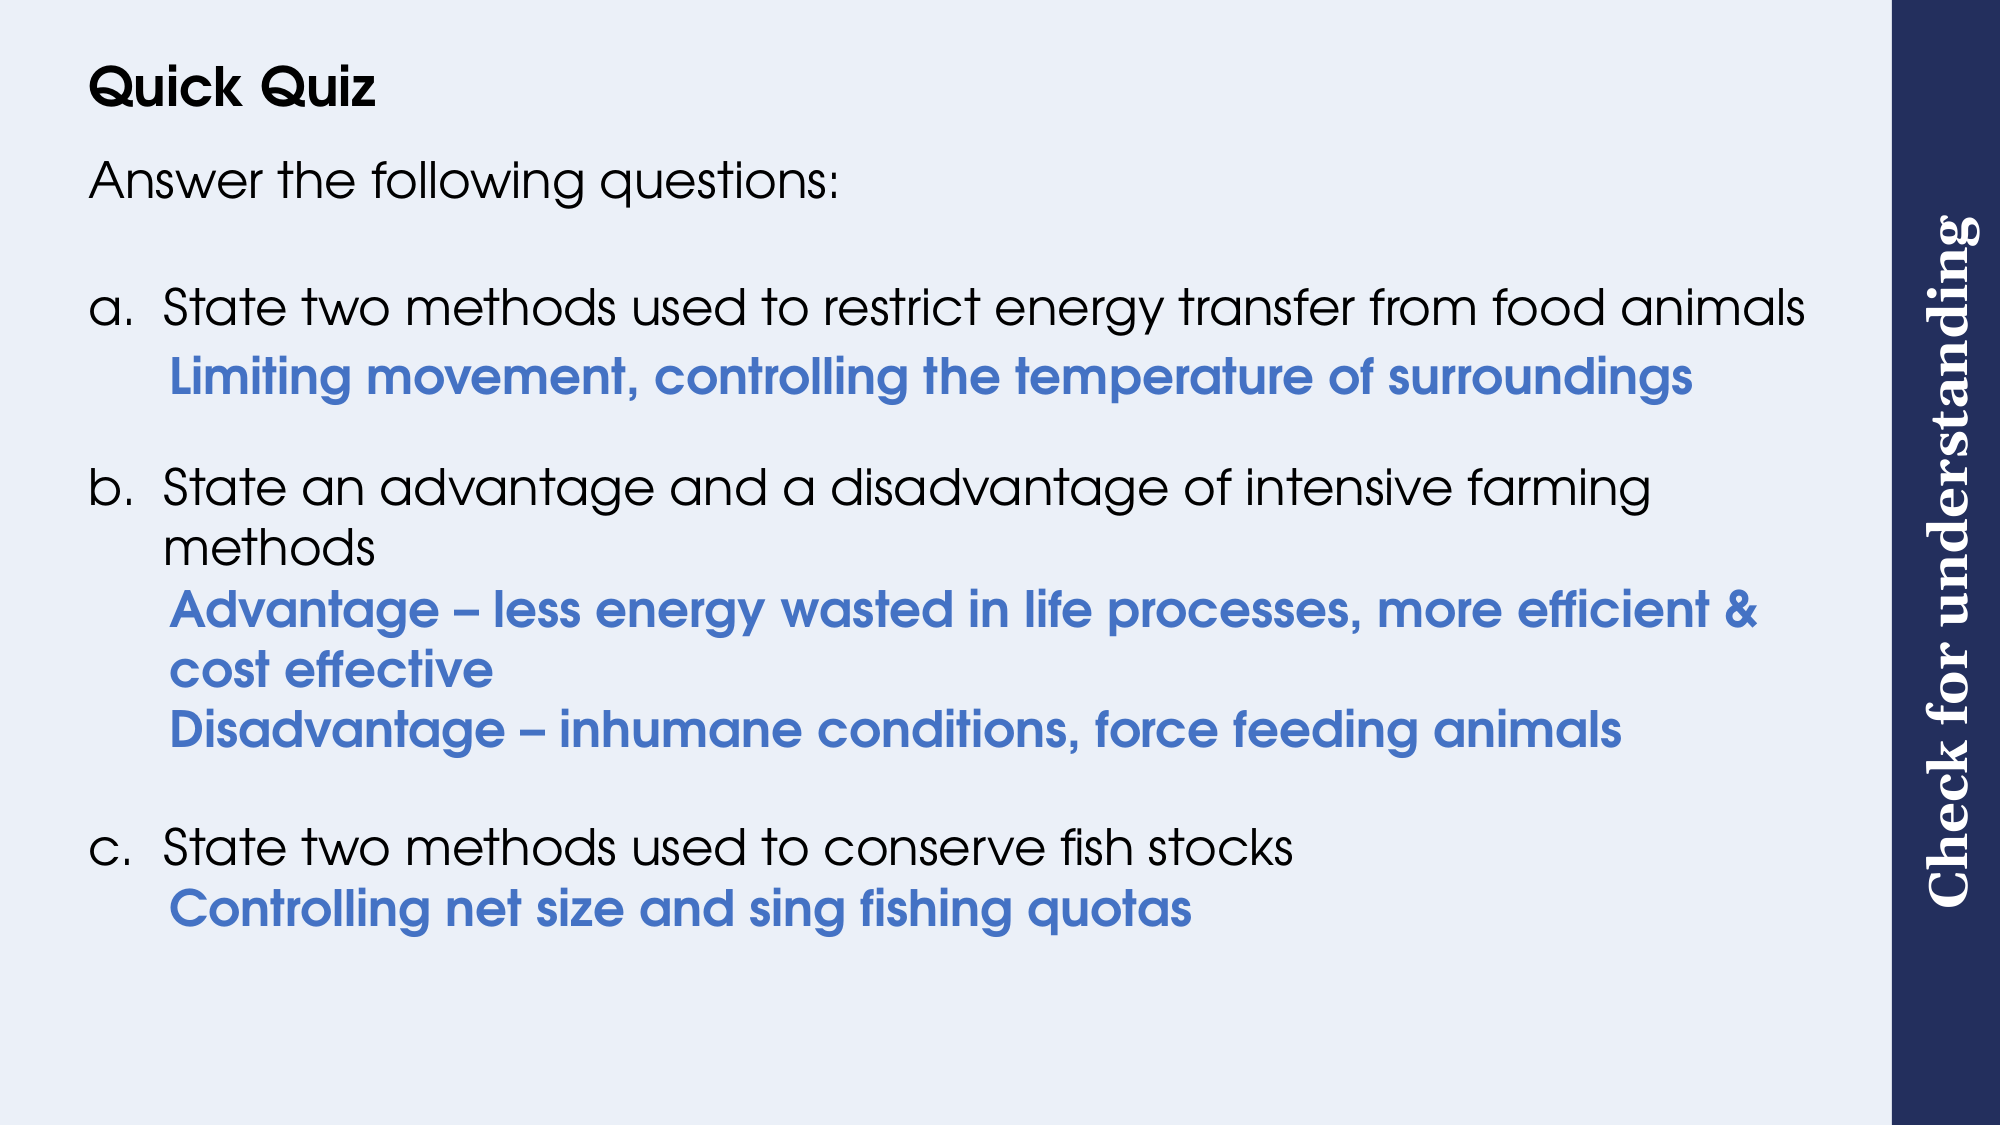

# Quick Quiz
Answer the following questions:

State two methods used to restrict energy transfer from food animals

State an advantage and a disadvantage of intensive farming methods

State two methods used to conserve fish stocks

Limiting movement, controlling the temperature of surroundings

Advantage – less energy wasted in life processes, more efficient & cost effective
Disadvantage – inhumane conditions, force feeding animals

Controlling net size and sing fishing quotas